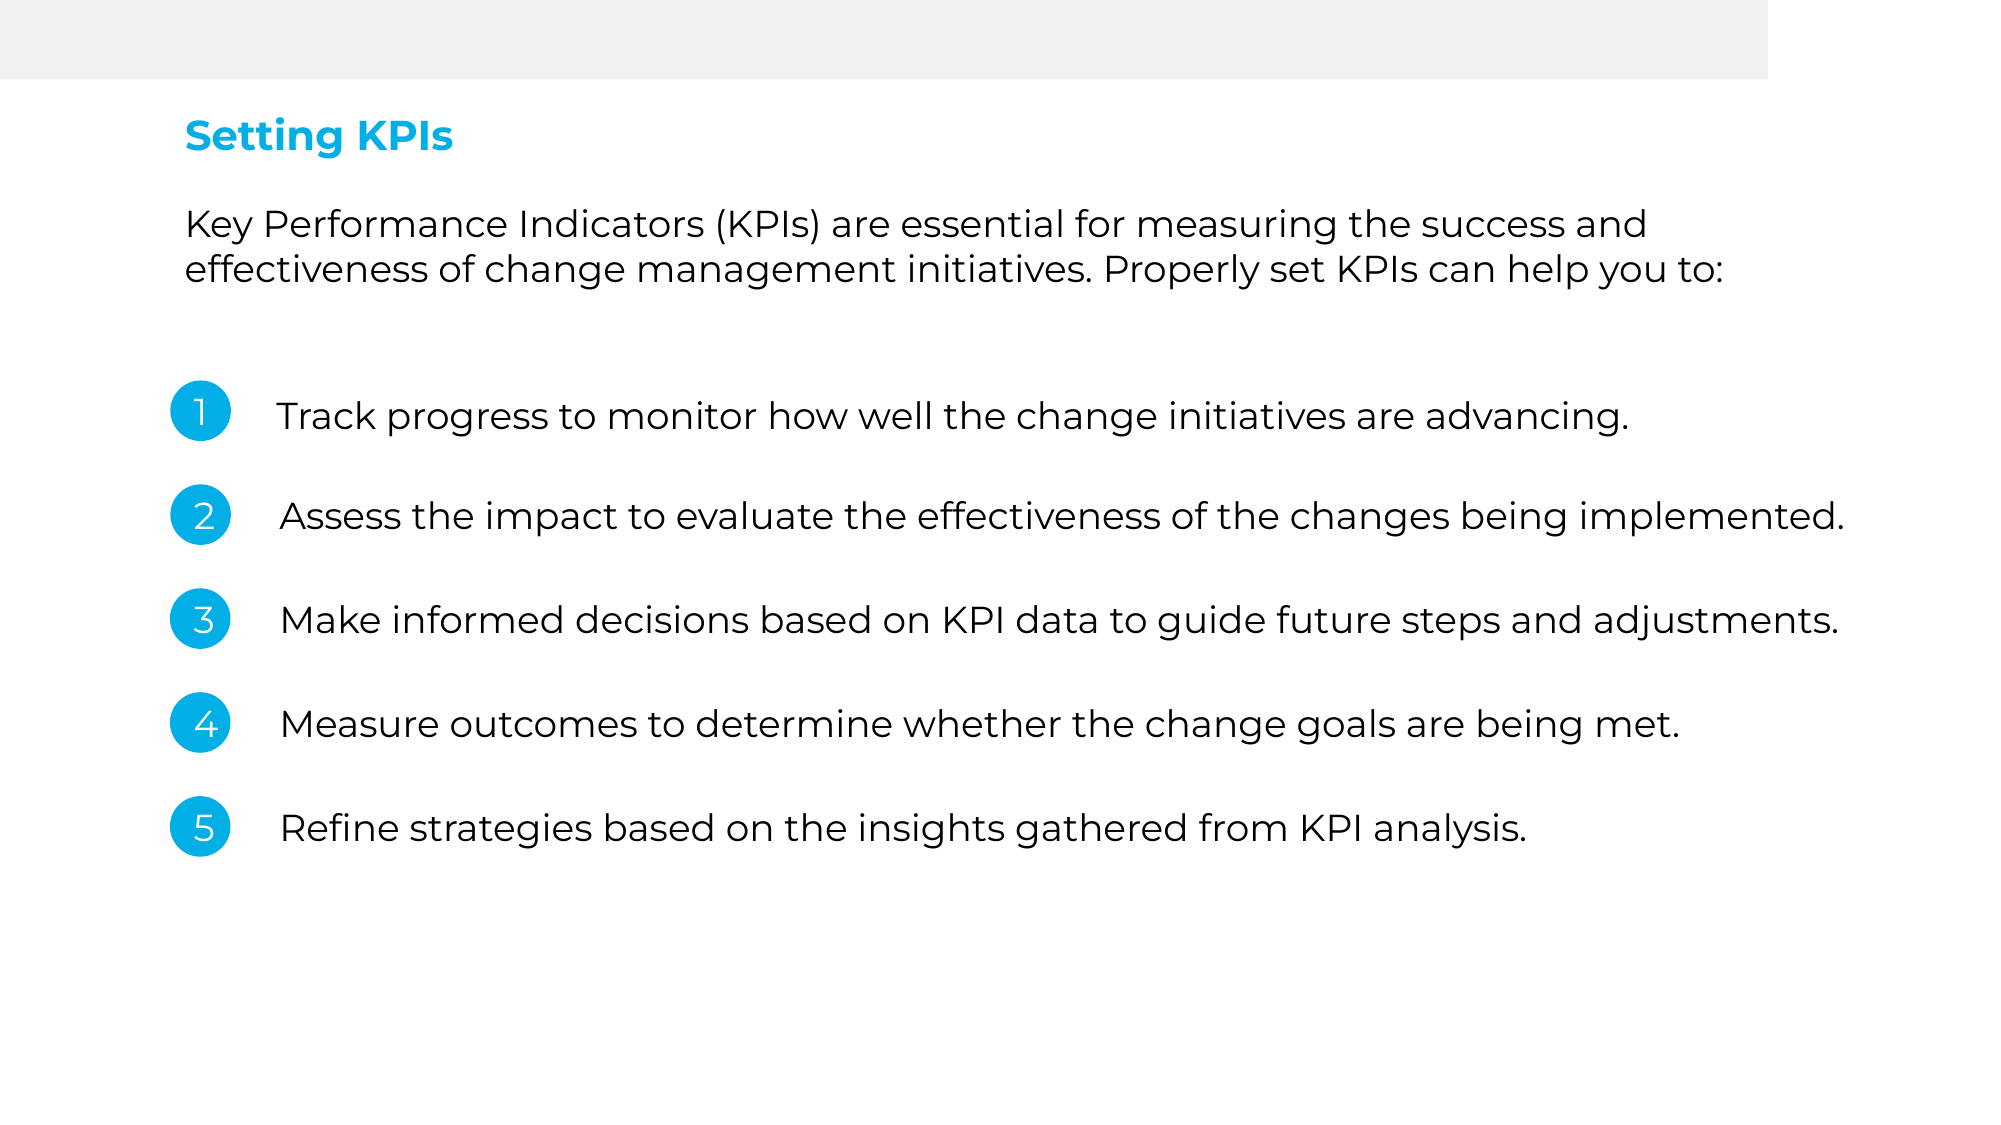

Setting KPIs
Key Performance Indicators (KPIs) are essential for measuring the success and effectiveness of change management initiatives. Properly set KPIs can help you to:
1
Track progress to monitor how well the change initiatives are advancing.
2
Assess the impact to evaluate the effectiveness of the changes being implemented.
3
Make informed decisions based on KPI data to guide future steps and adjustments.
Measure outcomes to determine whether the change goals are being met.
4
5
Refine strategies based on the insights gathered from KPI analysis.